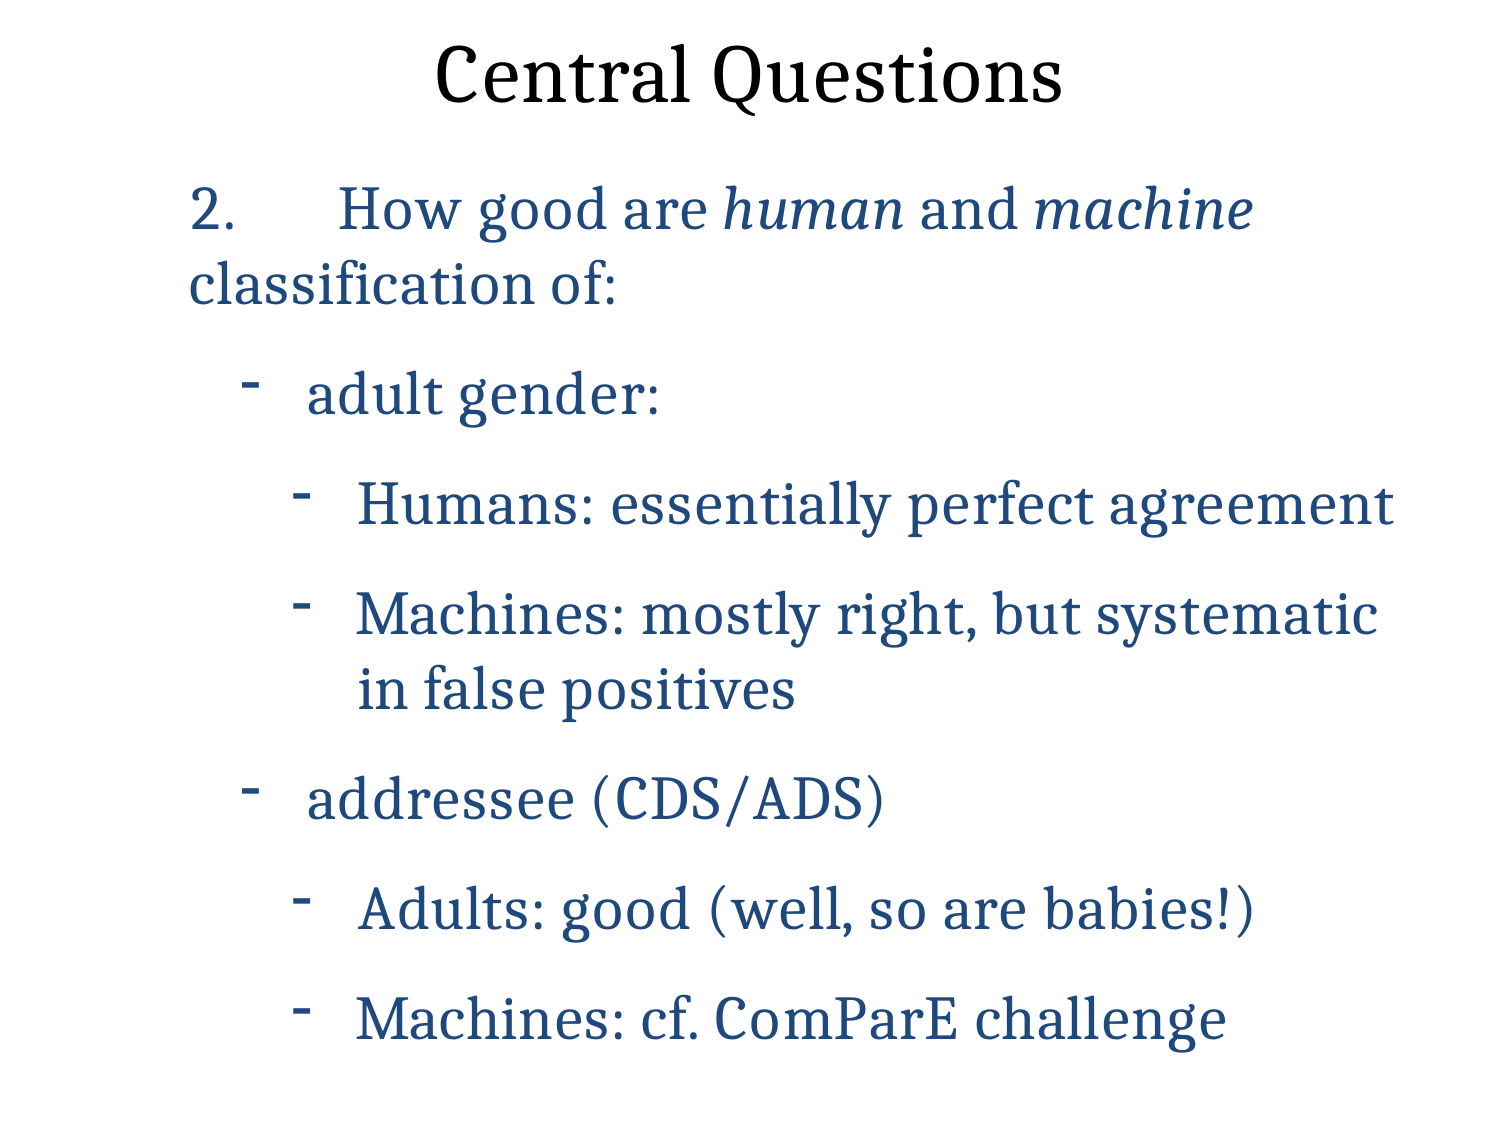

# Central Questions
2.	How good are human and machine classification of:
adult gender:
Humans: essentially perfect agreement
Machines: mostly right, but systematic in false positives
addressee (CDS/ADS)
Adults: good (well, so are babies!)
Machines: cf. ComParE challenge